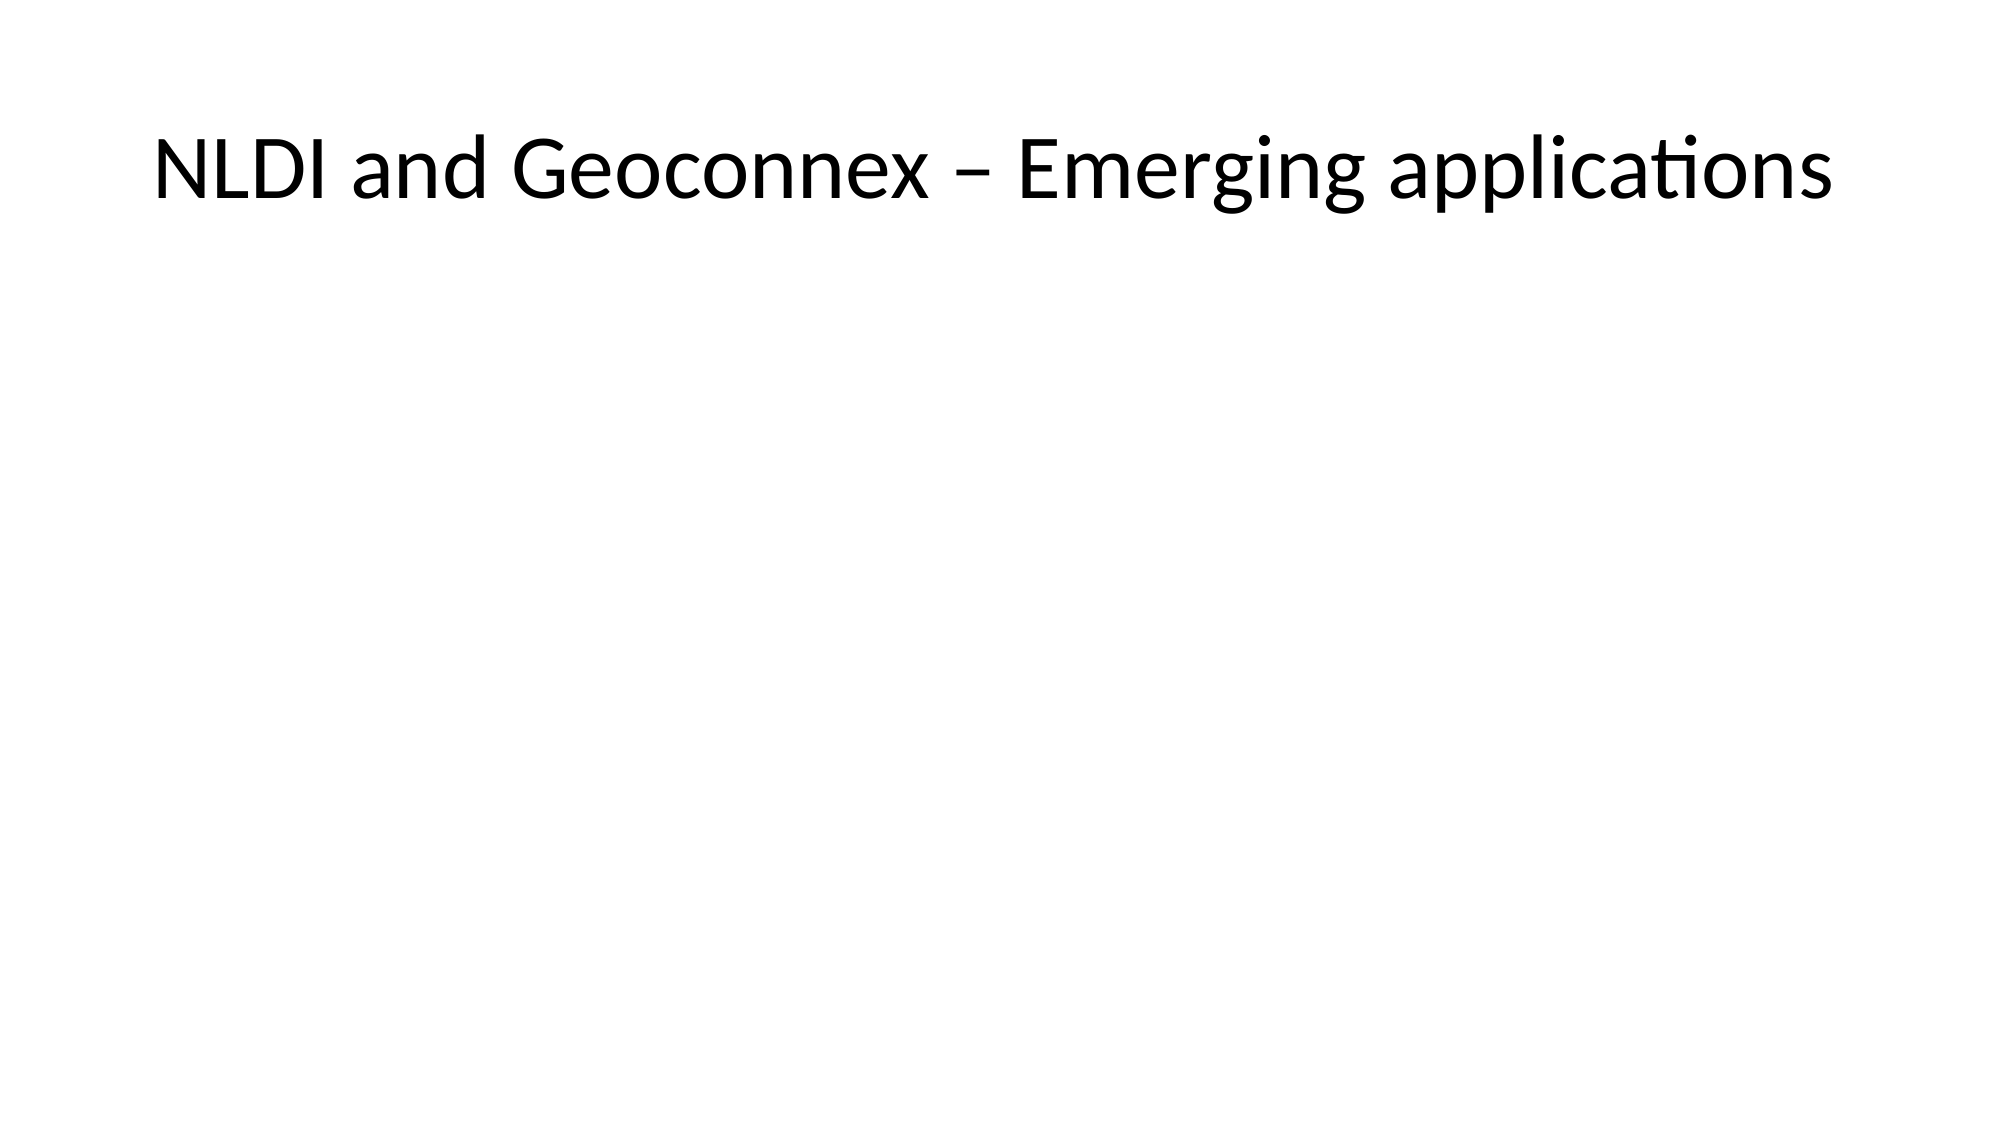

# NLDI and Geoconnex – Emerging applications